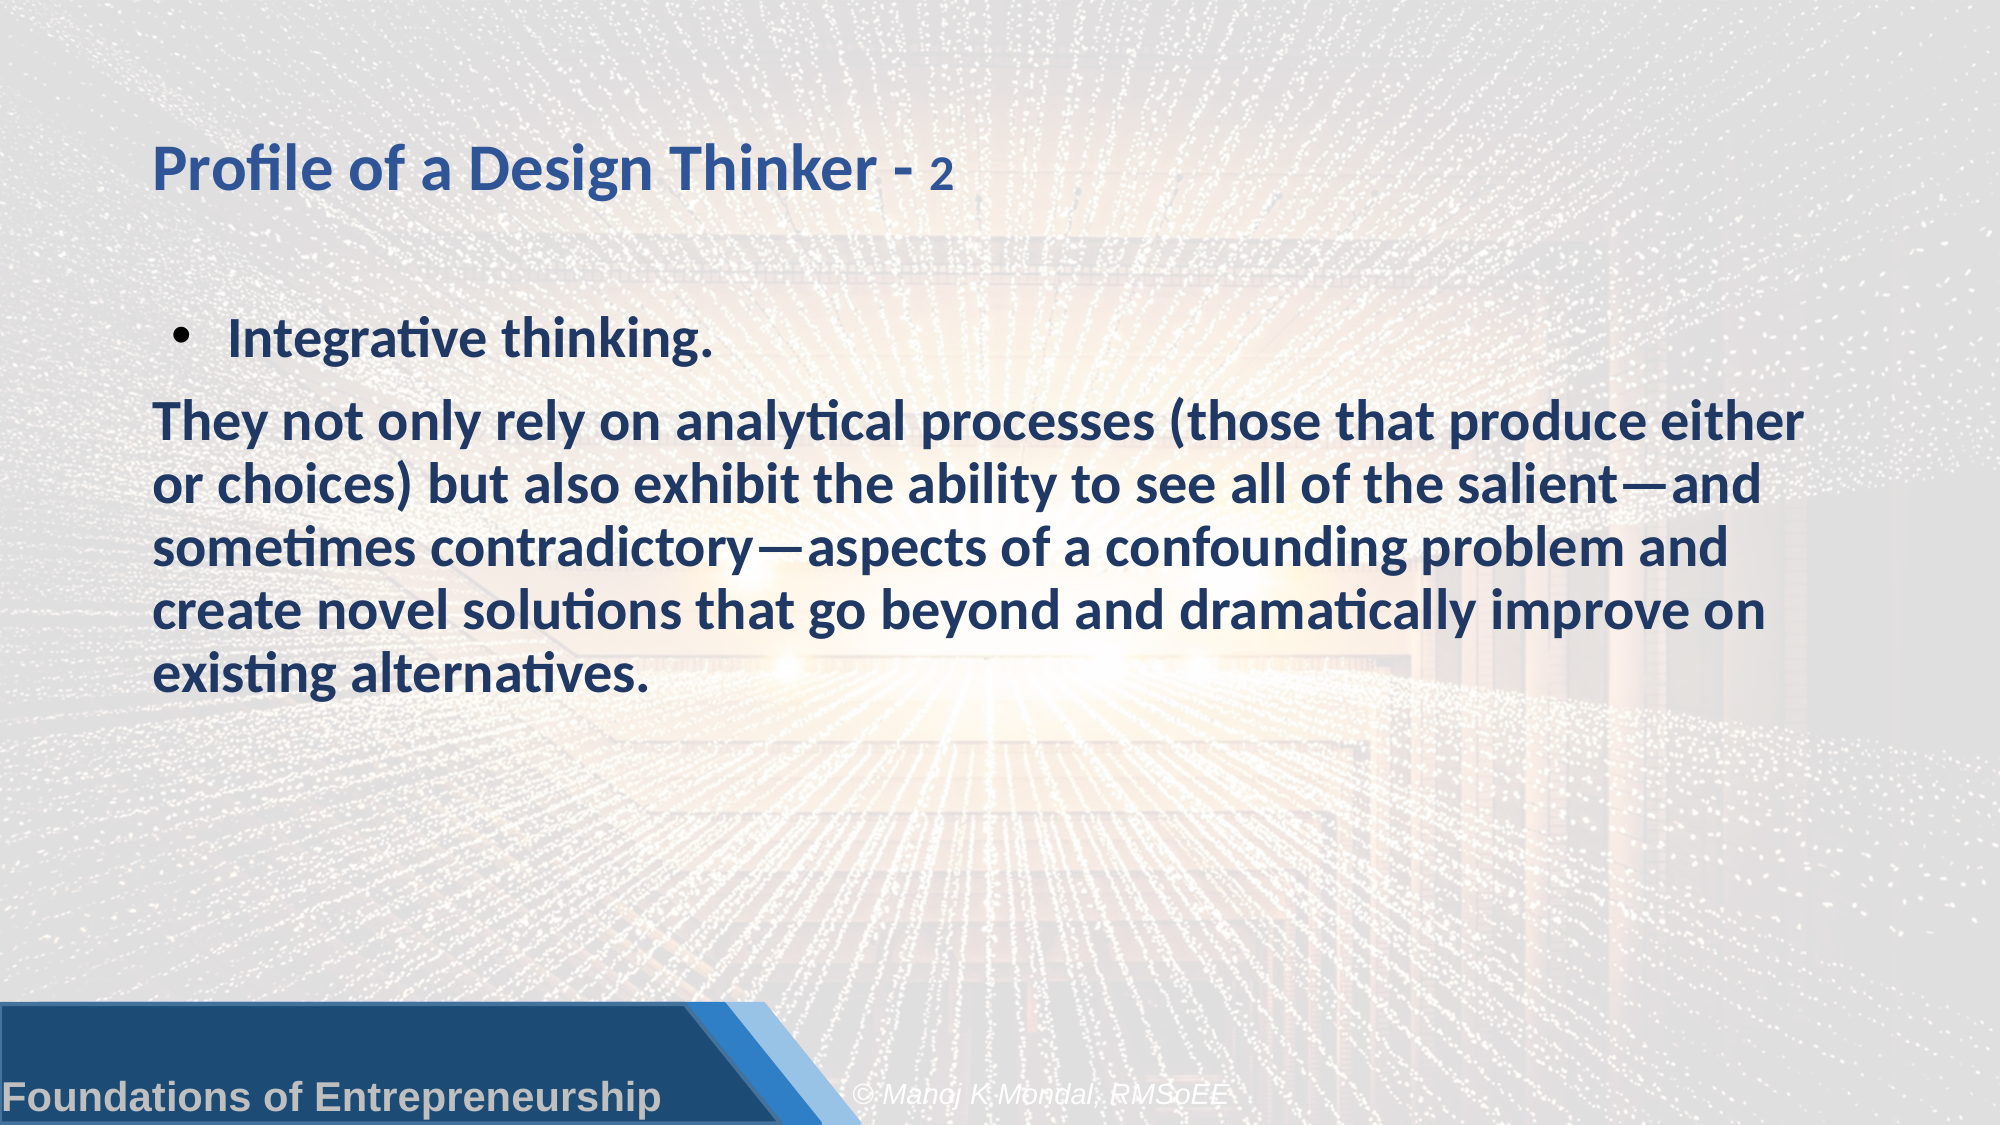

# Profile of a Design Thinker - 2
Integrative thinking.
They not only rely on analytical processes (those that produce either or choices) but also exhibit the ability to see all of the salient—and sometimes contradictory—aspects of a confounding problem and create novel solutions that go beyond and dramatically improve on existing alternatives.